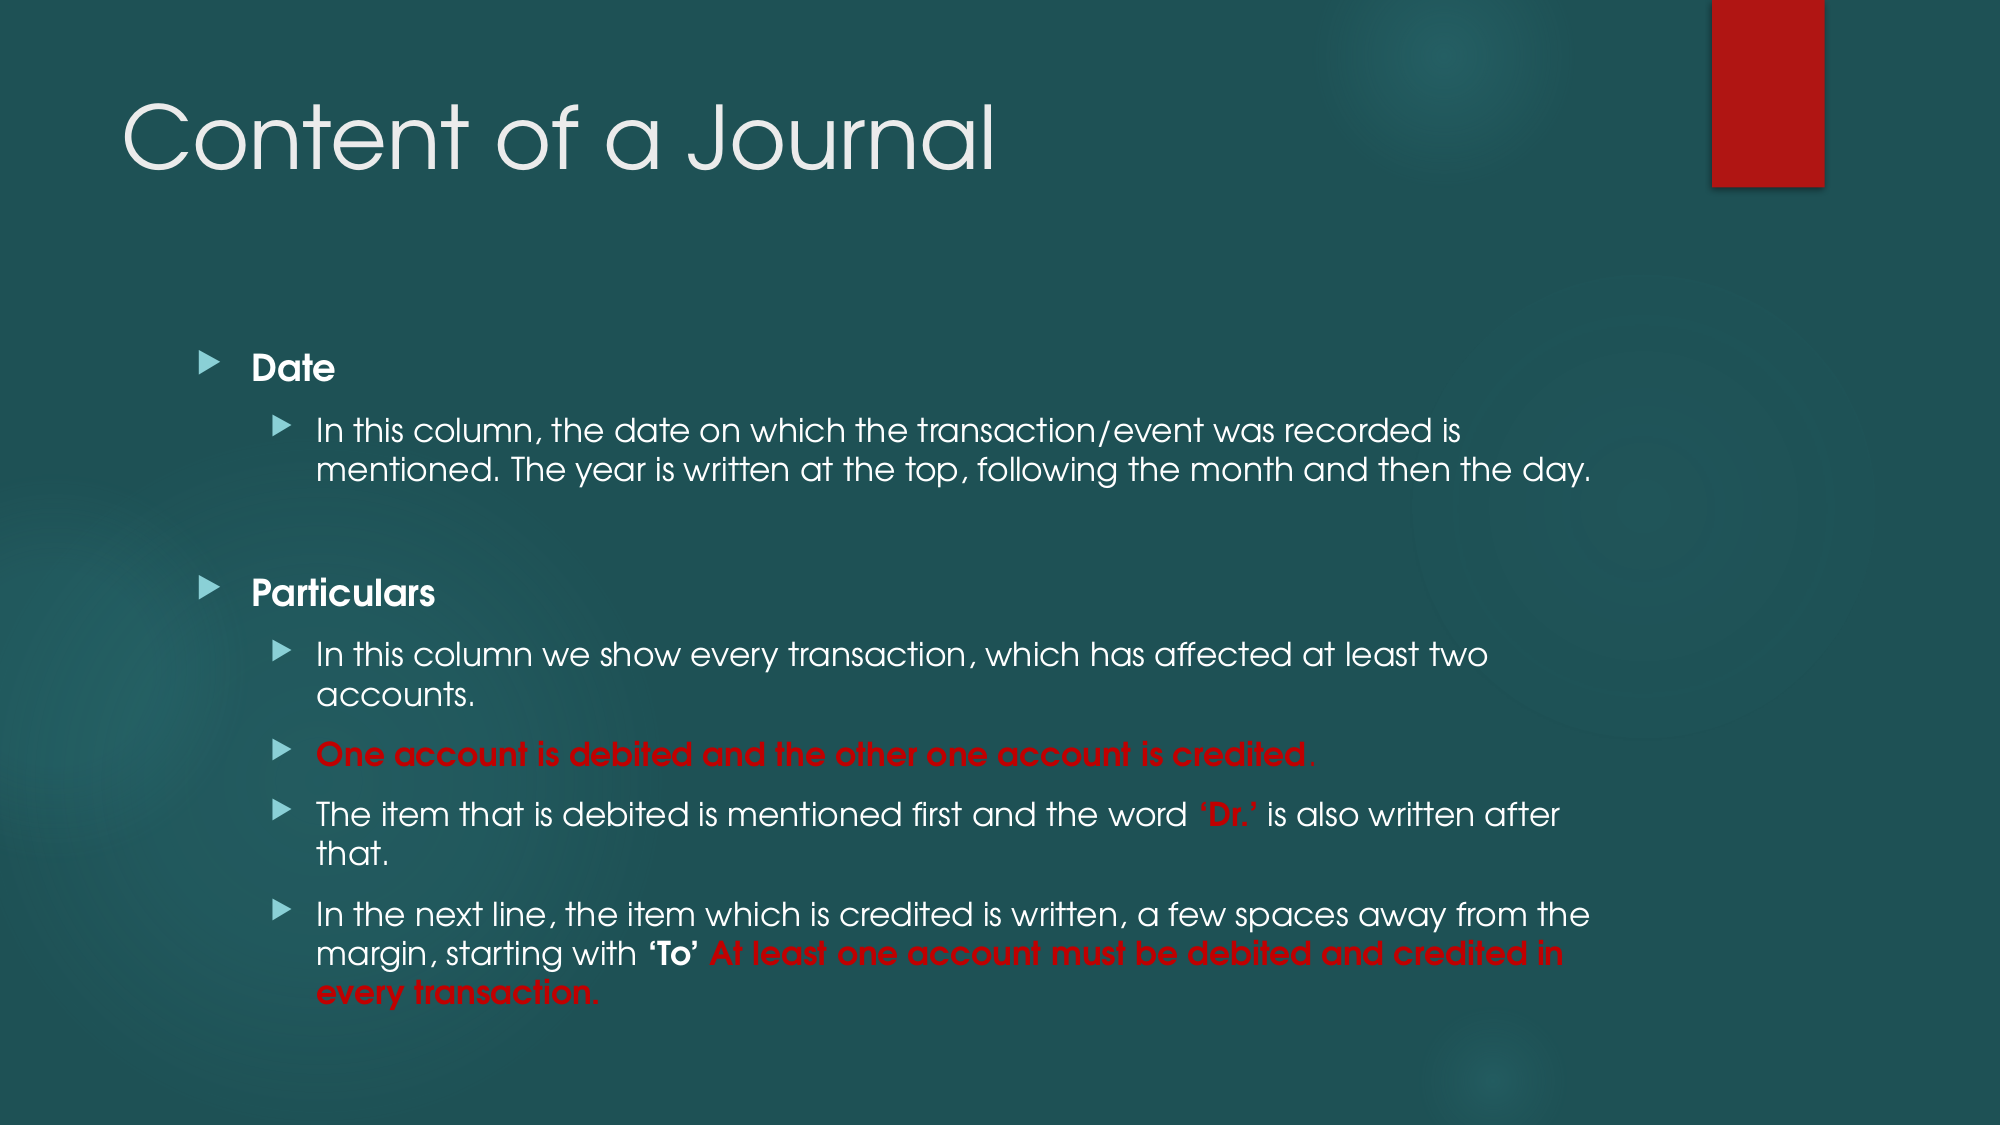

# Content of a Journal
Date
In this column, the date on which the transaction/event was recorded is mentioned. The year is written at the top, following the month and then the day.

Particulars
In this column we show every transaction, which has affected at least two accounts.
One account is debited and the other one account is credited.
The item that is debited is mentioned first and the word ‘Dr.’ is also written after that.
In the next line, the item which is credited is written, a few spaces away from the margin, starting with ‘To’ At least one account must be debited and credited in every transaction.